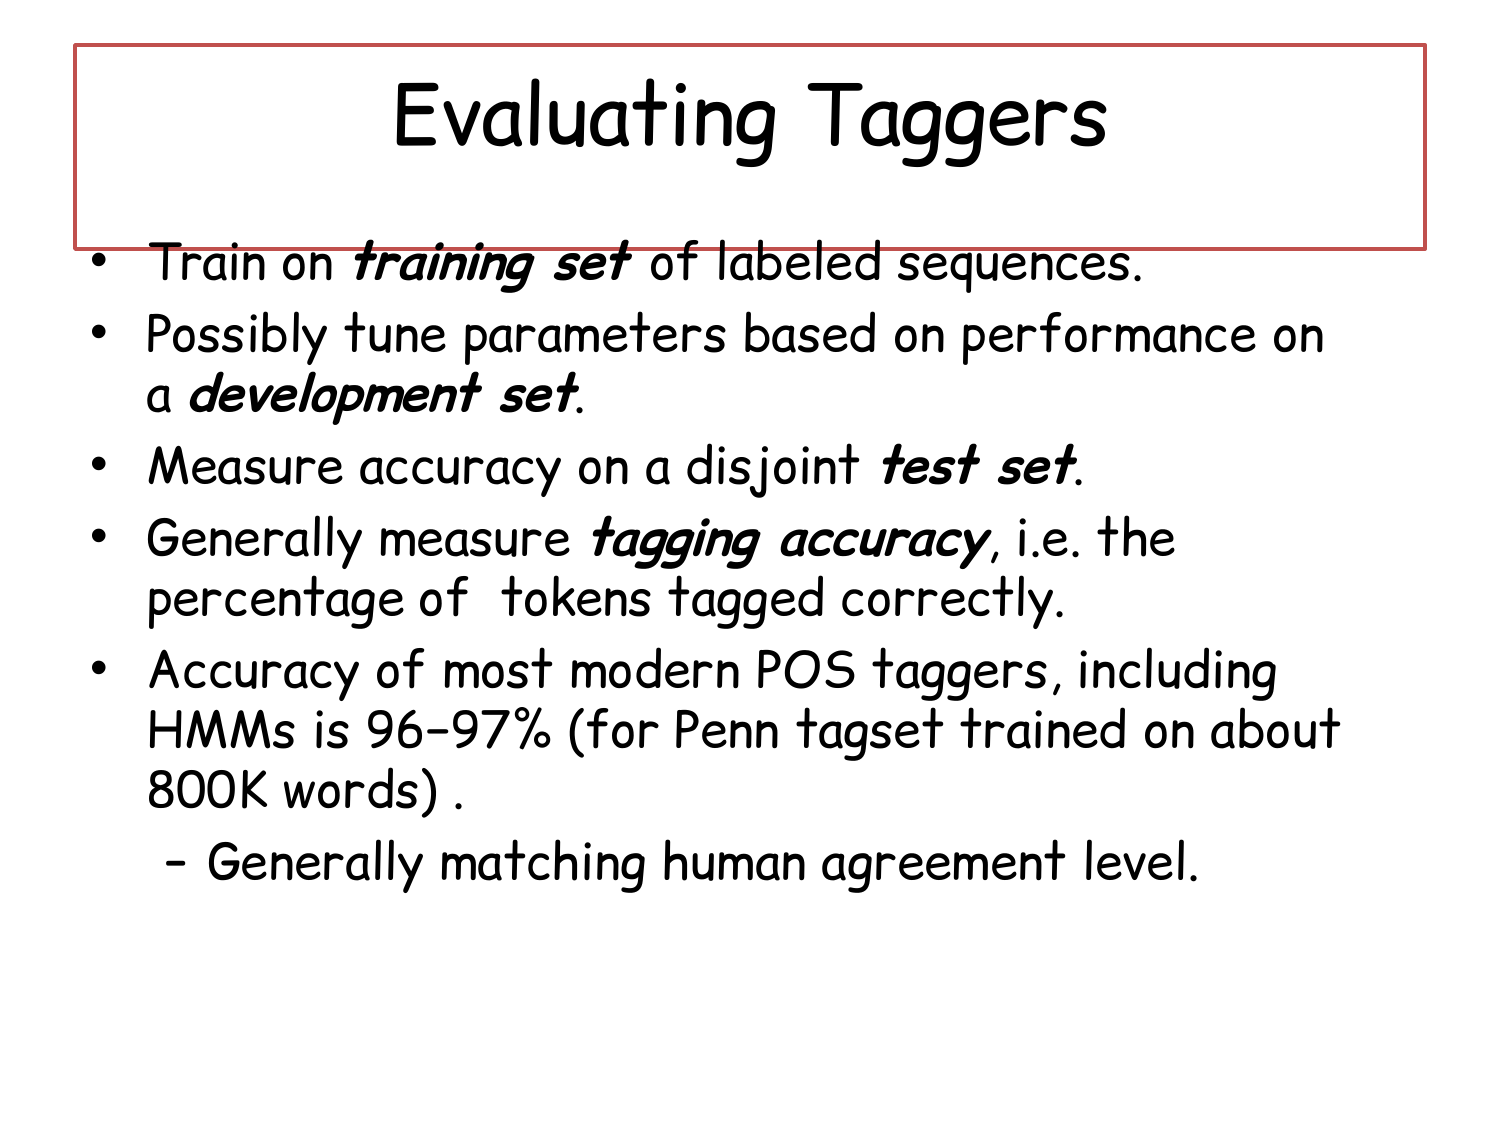

# Evaluating Taggers
Train on training set of labeled sequences.
Possibly tune parameters based on performance on a development set.
Measure accuracy on a disjoint test set.
Generally measure tagging accuracy, i.e. the percentage of  tokens tagged correctly.
Accuracy of most modern POS taggers, including HMMs is 96−97% (for Penn tagset trained on about 800K words) .
– Generally matching human agreement level.